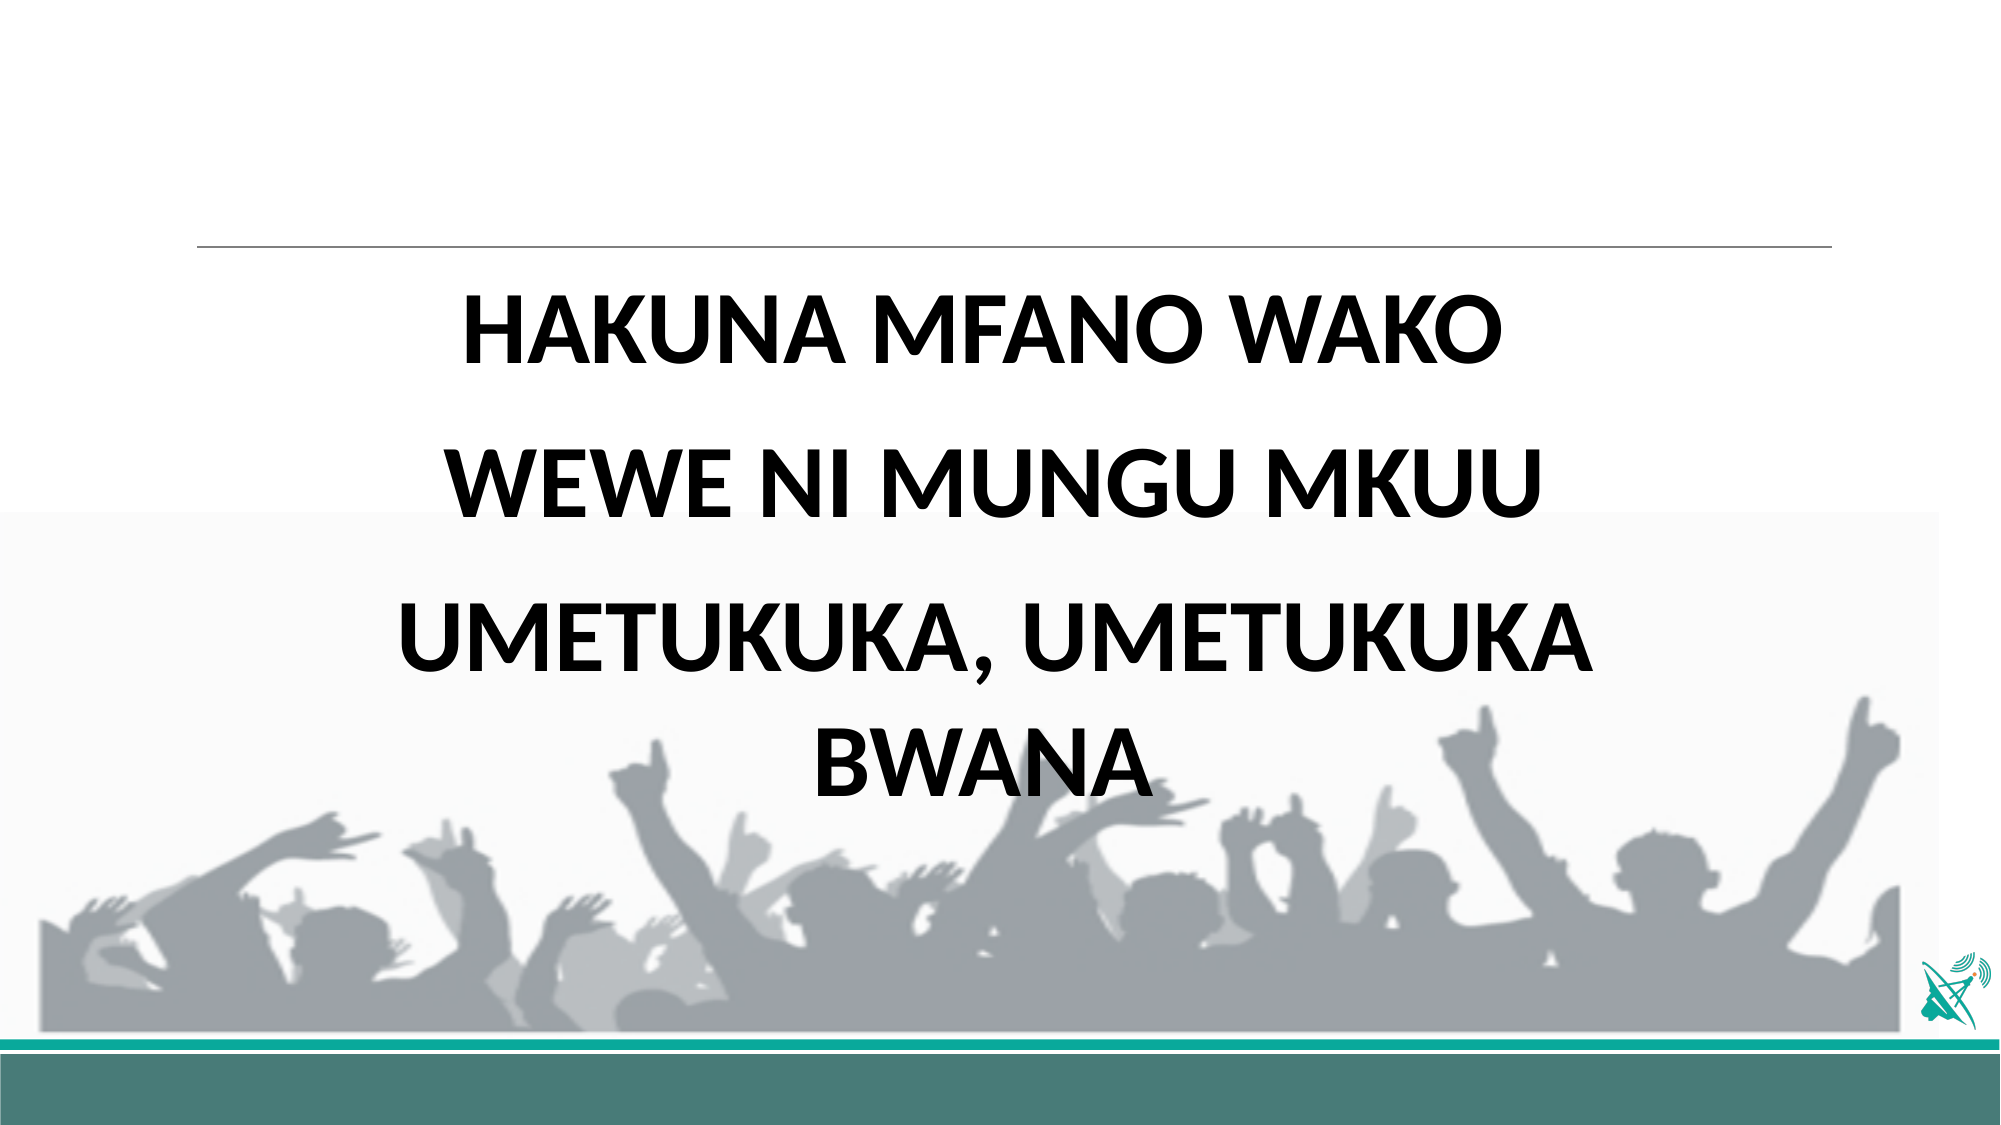

HAKUNA MFANO WAKO
WEWE NI MUNGU MKUU
UMETUKUKA, UMETUKUKA BWANA